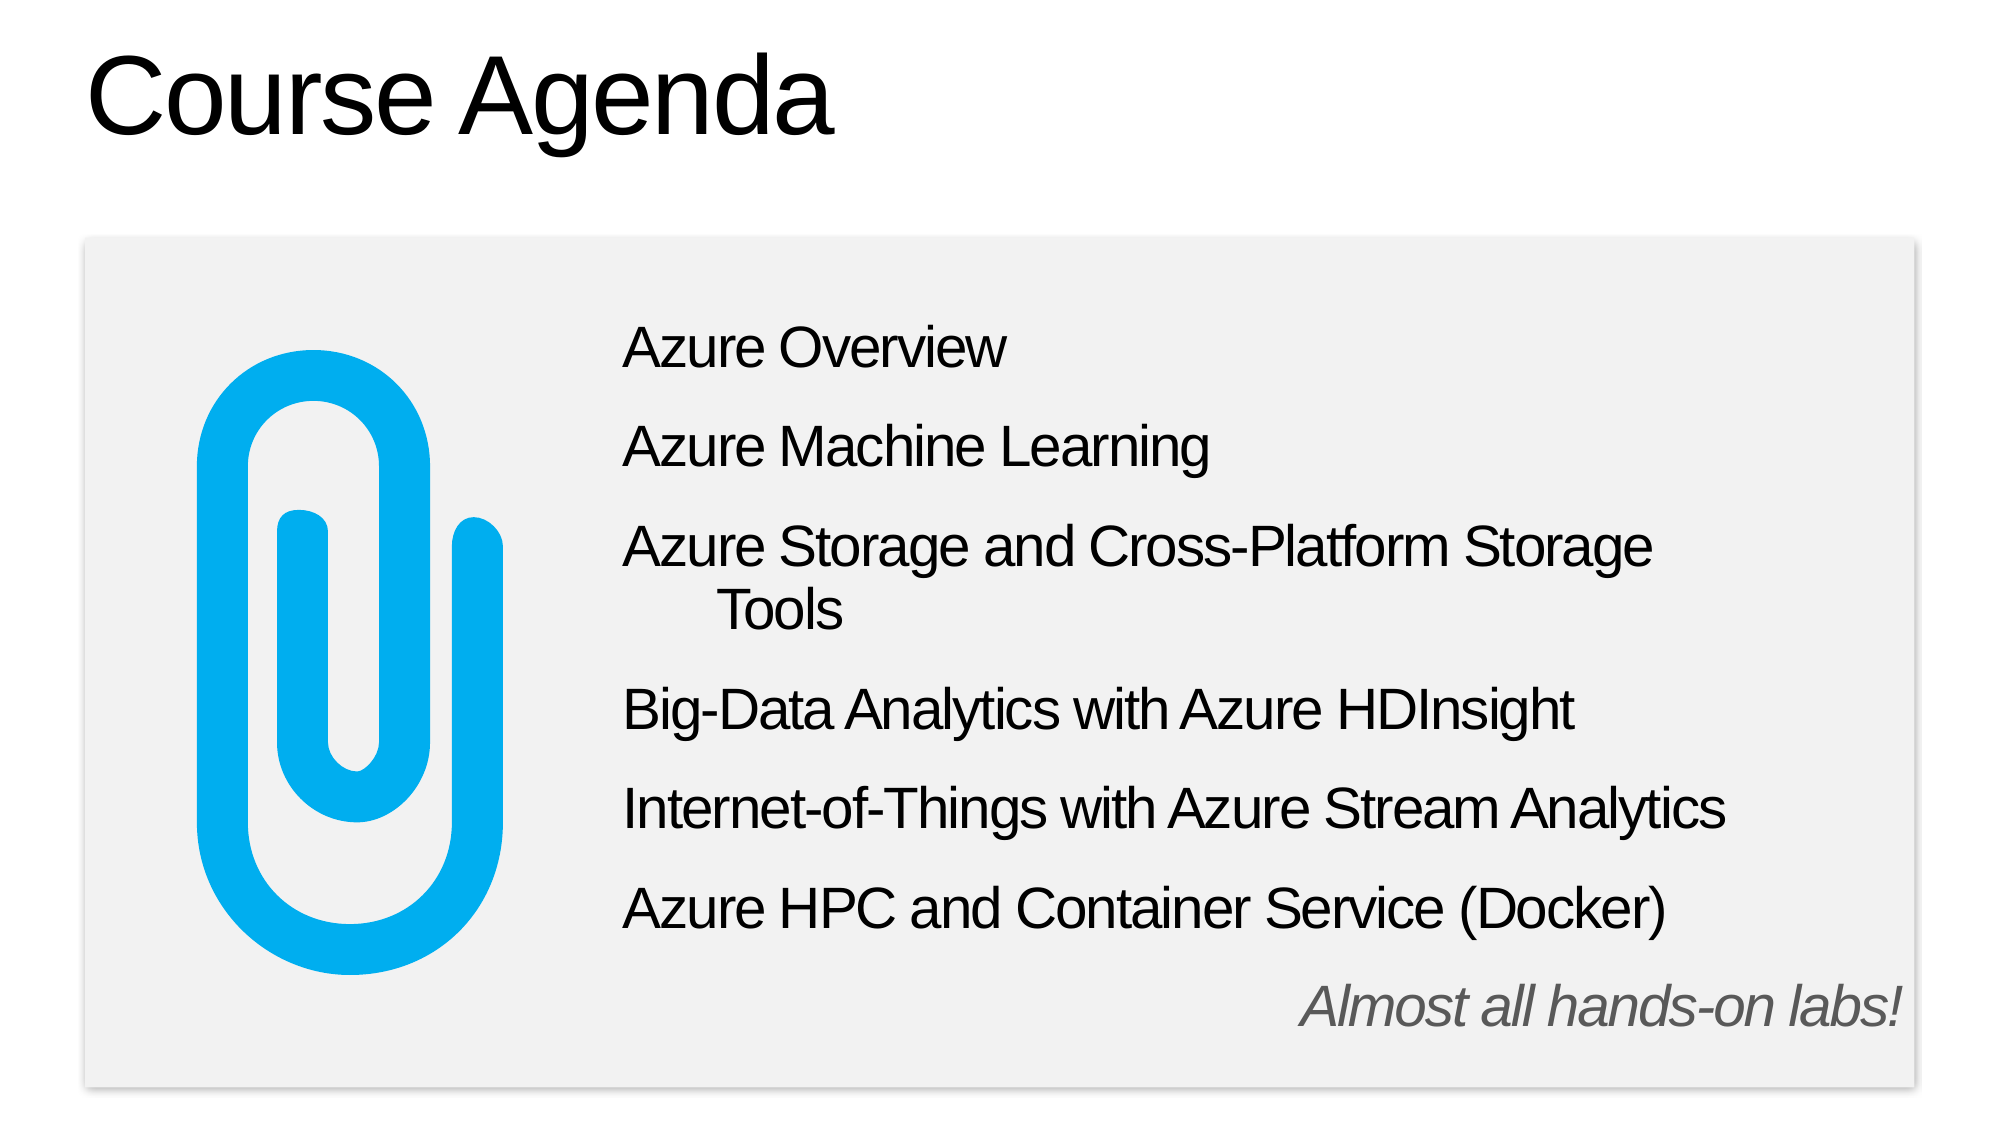

# Course Agenda
Azure Overview
Azure Machine Learning
Azure Storage and Cross-Platform Storage Tools
Big-Data Analytics with Azure HDInsight
Internet-of-Things with Azure Stream Analytics
Azure HPC and Container Service (Docker)
 Almost all hands-on labs!